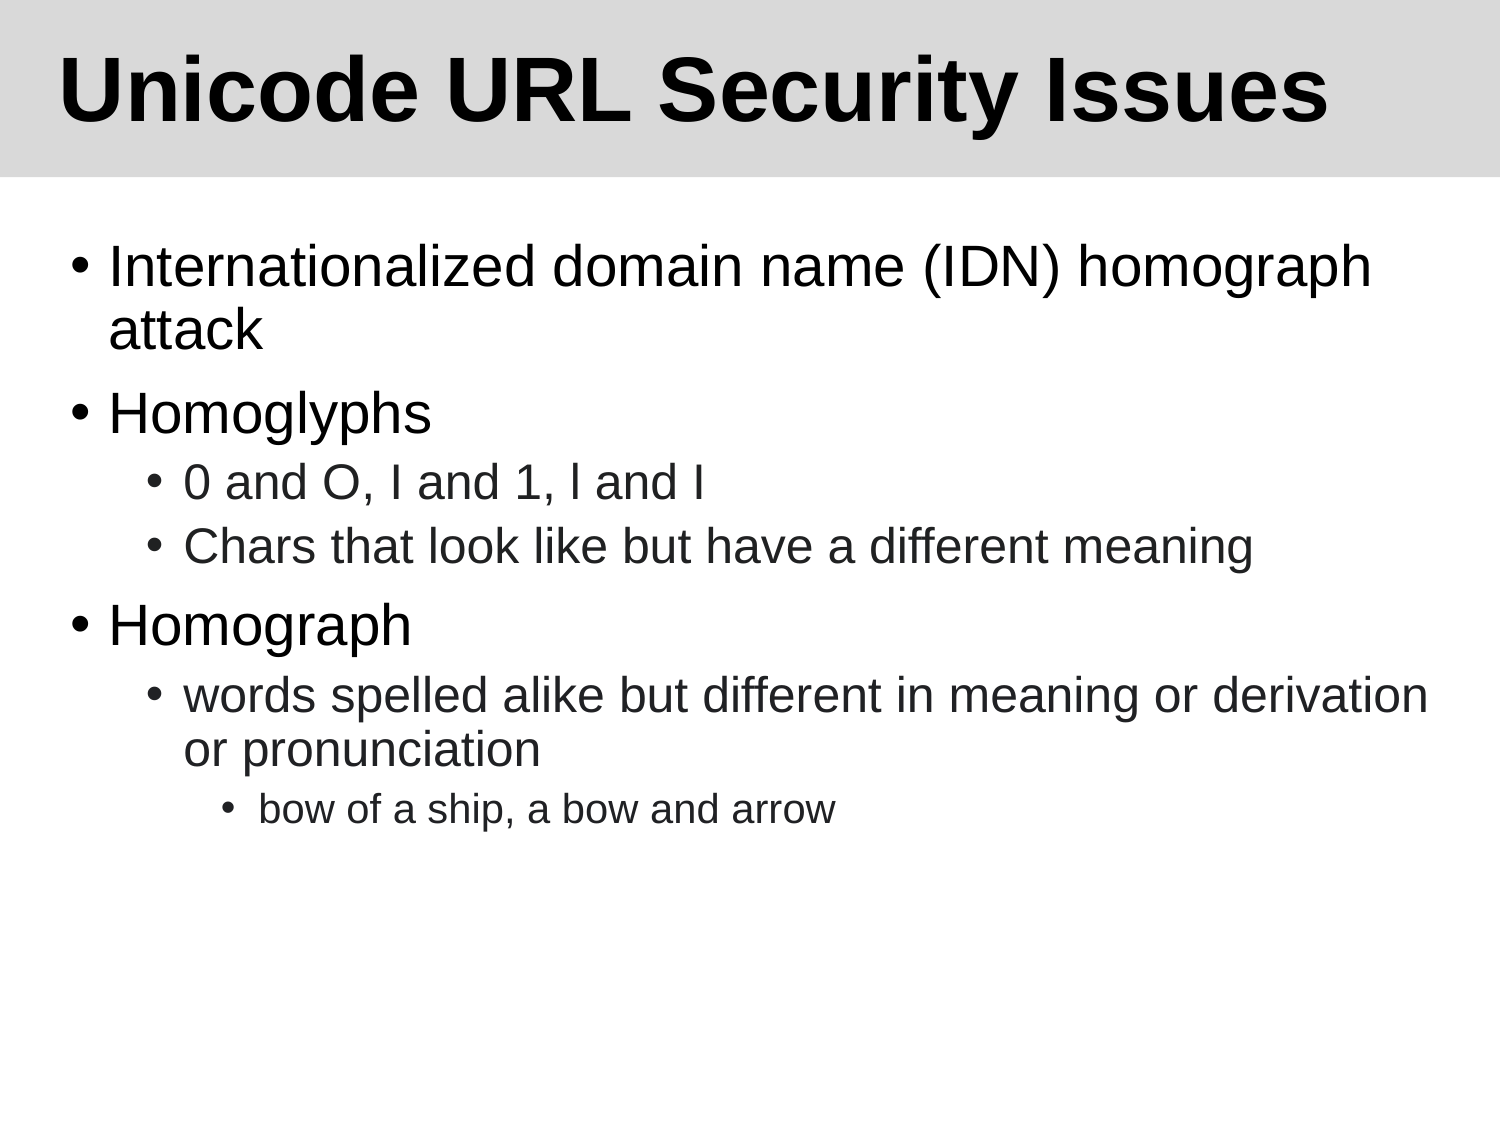

# Unicode URL Security Issues
Internationalized domain name (IDN) homograph attack
Homoglyphs
0 and O, I and 1, l and I
Chars that look like but have a different meaning
Homograph
words spelled alike but different in meaning or derivation or pronunciation
bow of a ship, a bow and arrow